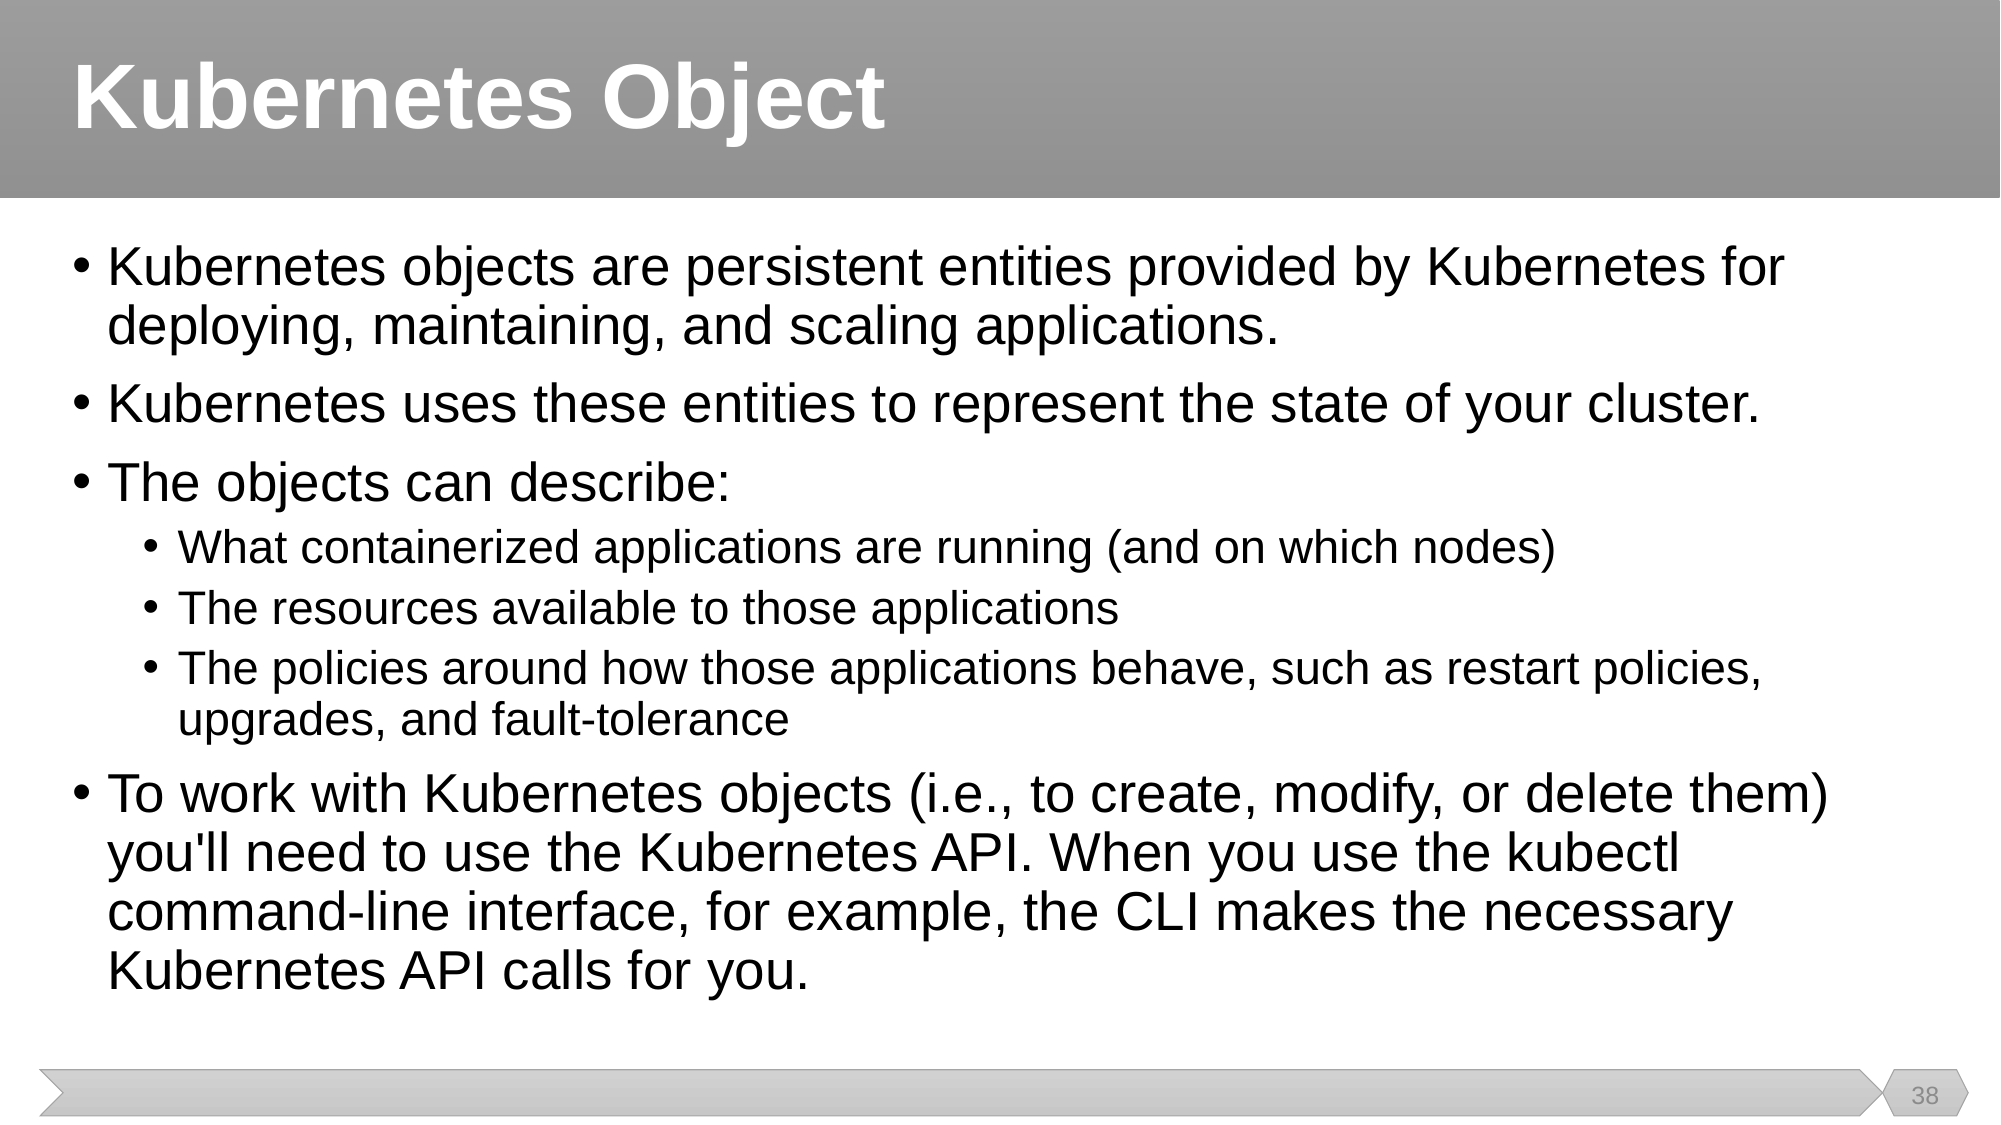

# Kubernetes Object
Kubernetes objects are persistent entities provided by Kubernetes for deploying, maintaining, and scaling applications.
Kubernetes uses these entities to represent the state of your cluster.
The objects can describe:
What containerized applications are running (and on which nodes)
The resources available to those applications
The policies around how those applications behave, such as restart policies, upgrades, and fault-tolerance
To work with Kubernetes objects (i.e., to create, modify, or delete them) you'll need to use the Kubernetes API. When you use the kubectl command-line interface, for example, the CLI makes the necessary Kubernetes API calls for you.
38